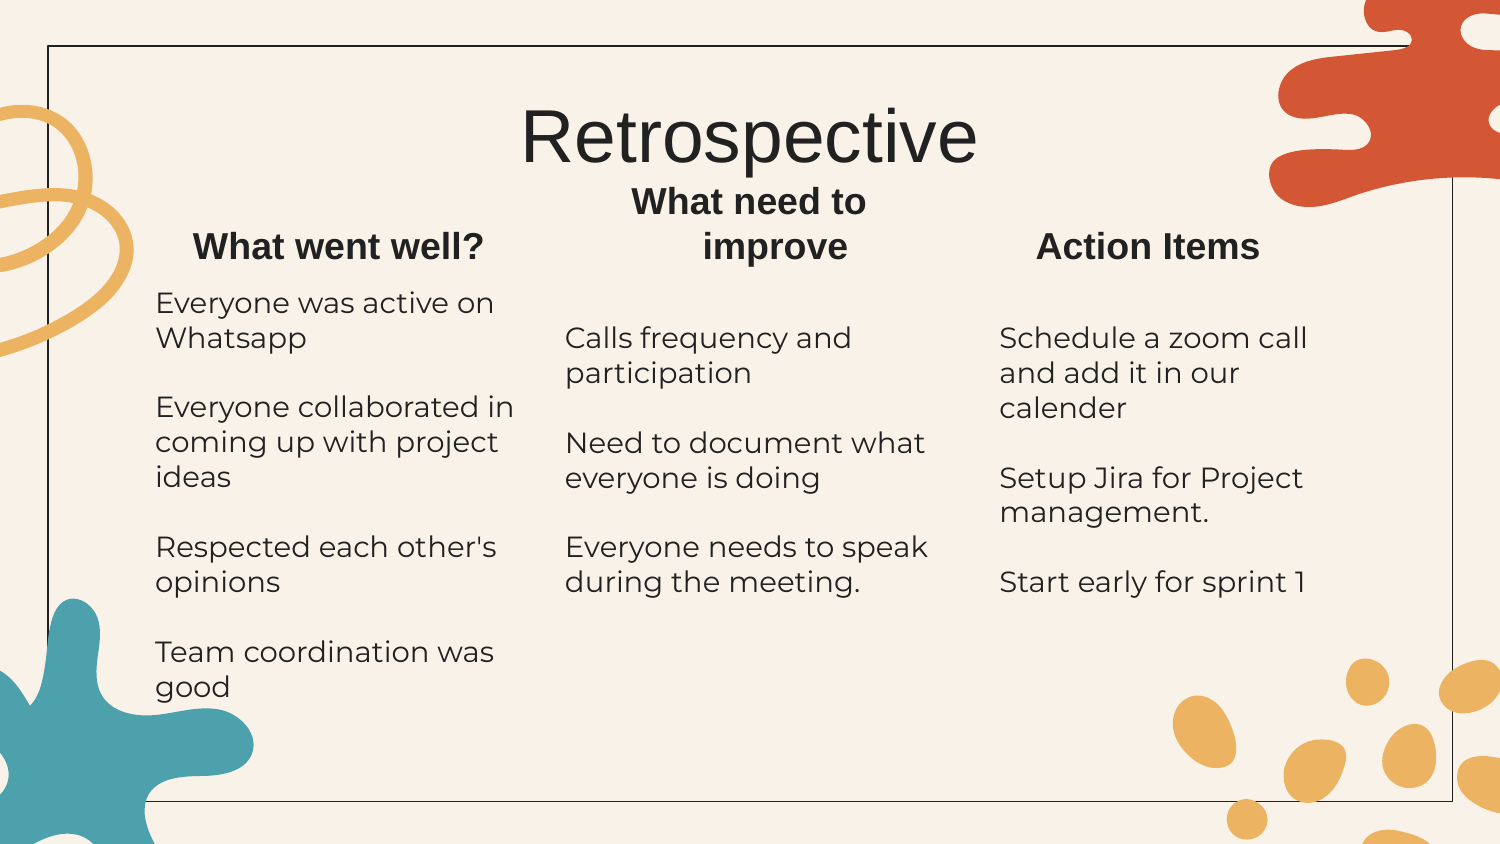

# Retrospective
What went well?
What need to improve
Action Items
Everyone was active on Whatsapp

Everyone collaborated in coming up with project ideas

Respected each other's opinions

Team coordination was good

Schedule a zoom call and add it in our calender

Setup Jira for Project management.

Start early for sprint 1

Calls frequency and participation

Need to document what everyone is doing

Everyone needs to speak during the meeting.